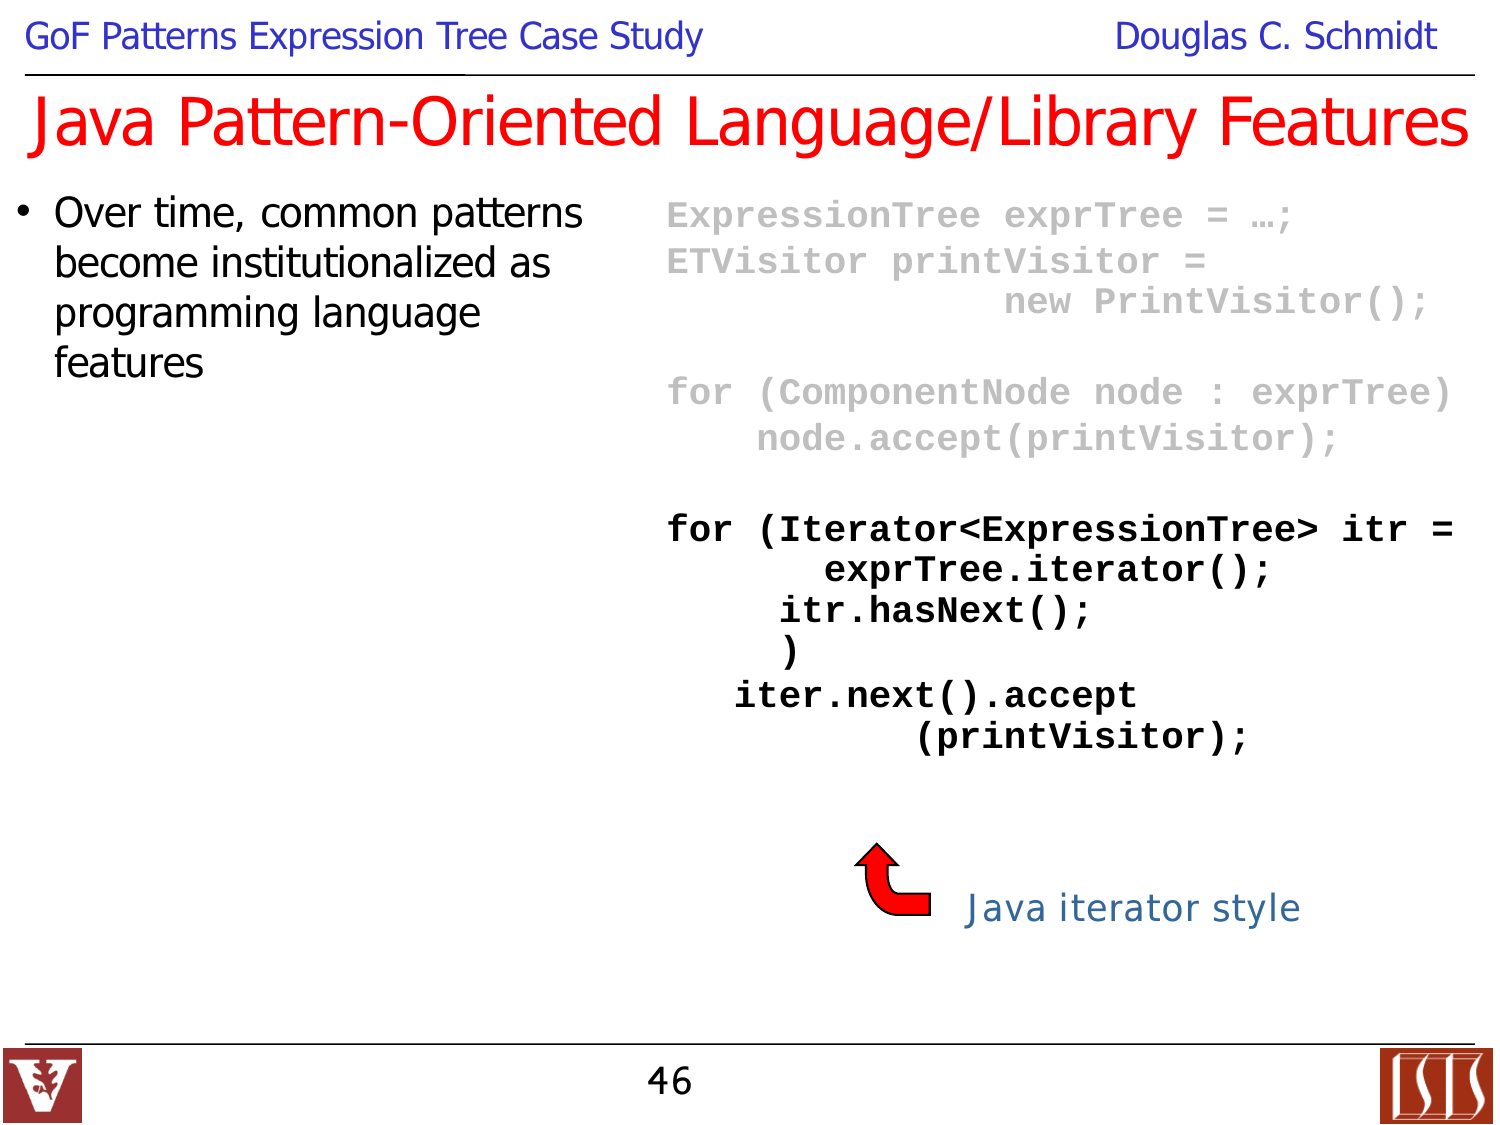

# Java Pattern-Oriented Language/Library Features
Over time, common patterns become institutionalized as programming language features
ExpressionTree exprTree = …;
ETVisitor printVisitor =
               new PrintVisitor();

for (ComponentNode node : exprTree)
    node.accept(printVisitor);

for (Iterator<ExpressionTree> itr =
       exprTree.iterator();
     itr.hasNext();
     )
   iter.next().accept
           (printVisitor);

Java iterator style